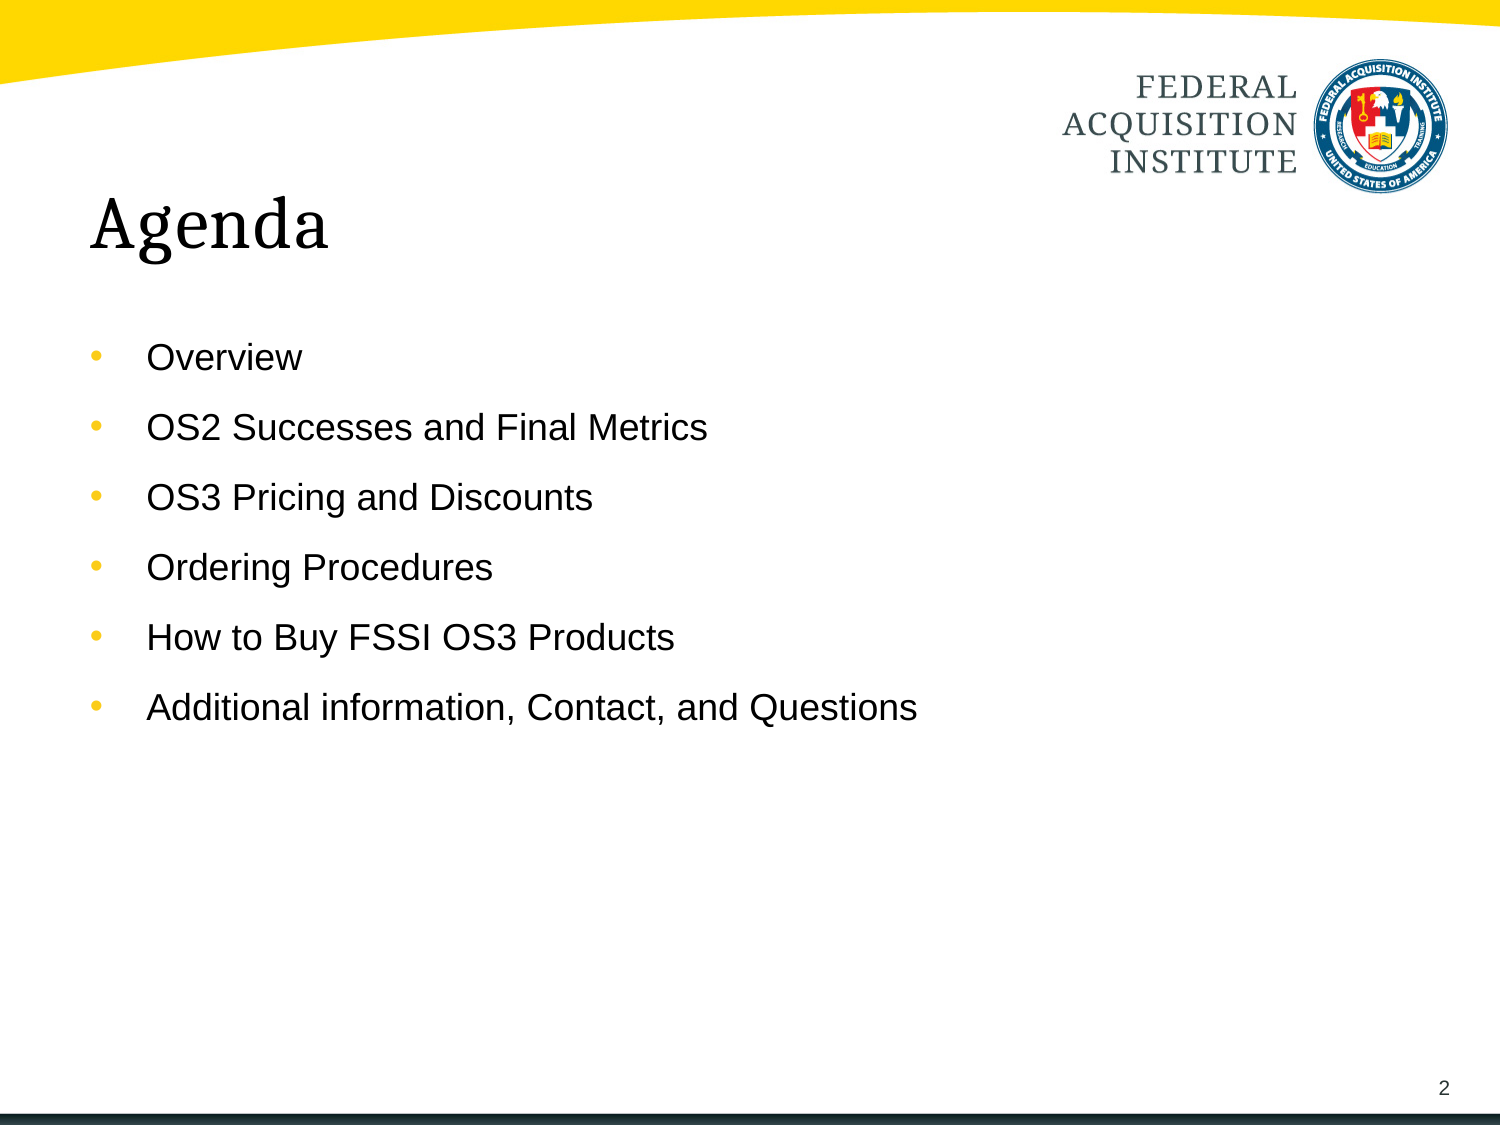

# Agenda
Overview
OS2 Successes and Final Metrics
OS3 Pricing and Discounts
Ordering Procedures
How to Buy FSSI OS3 Products
Additional information, Contact, and Questions

2